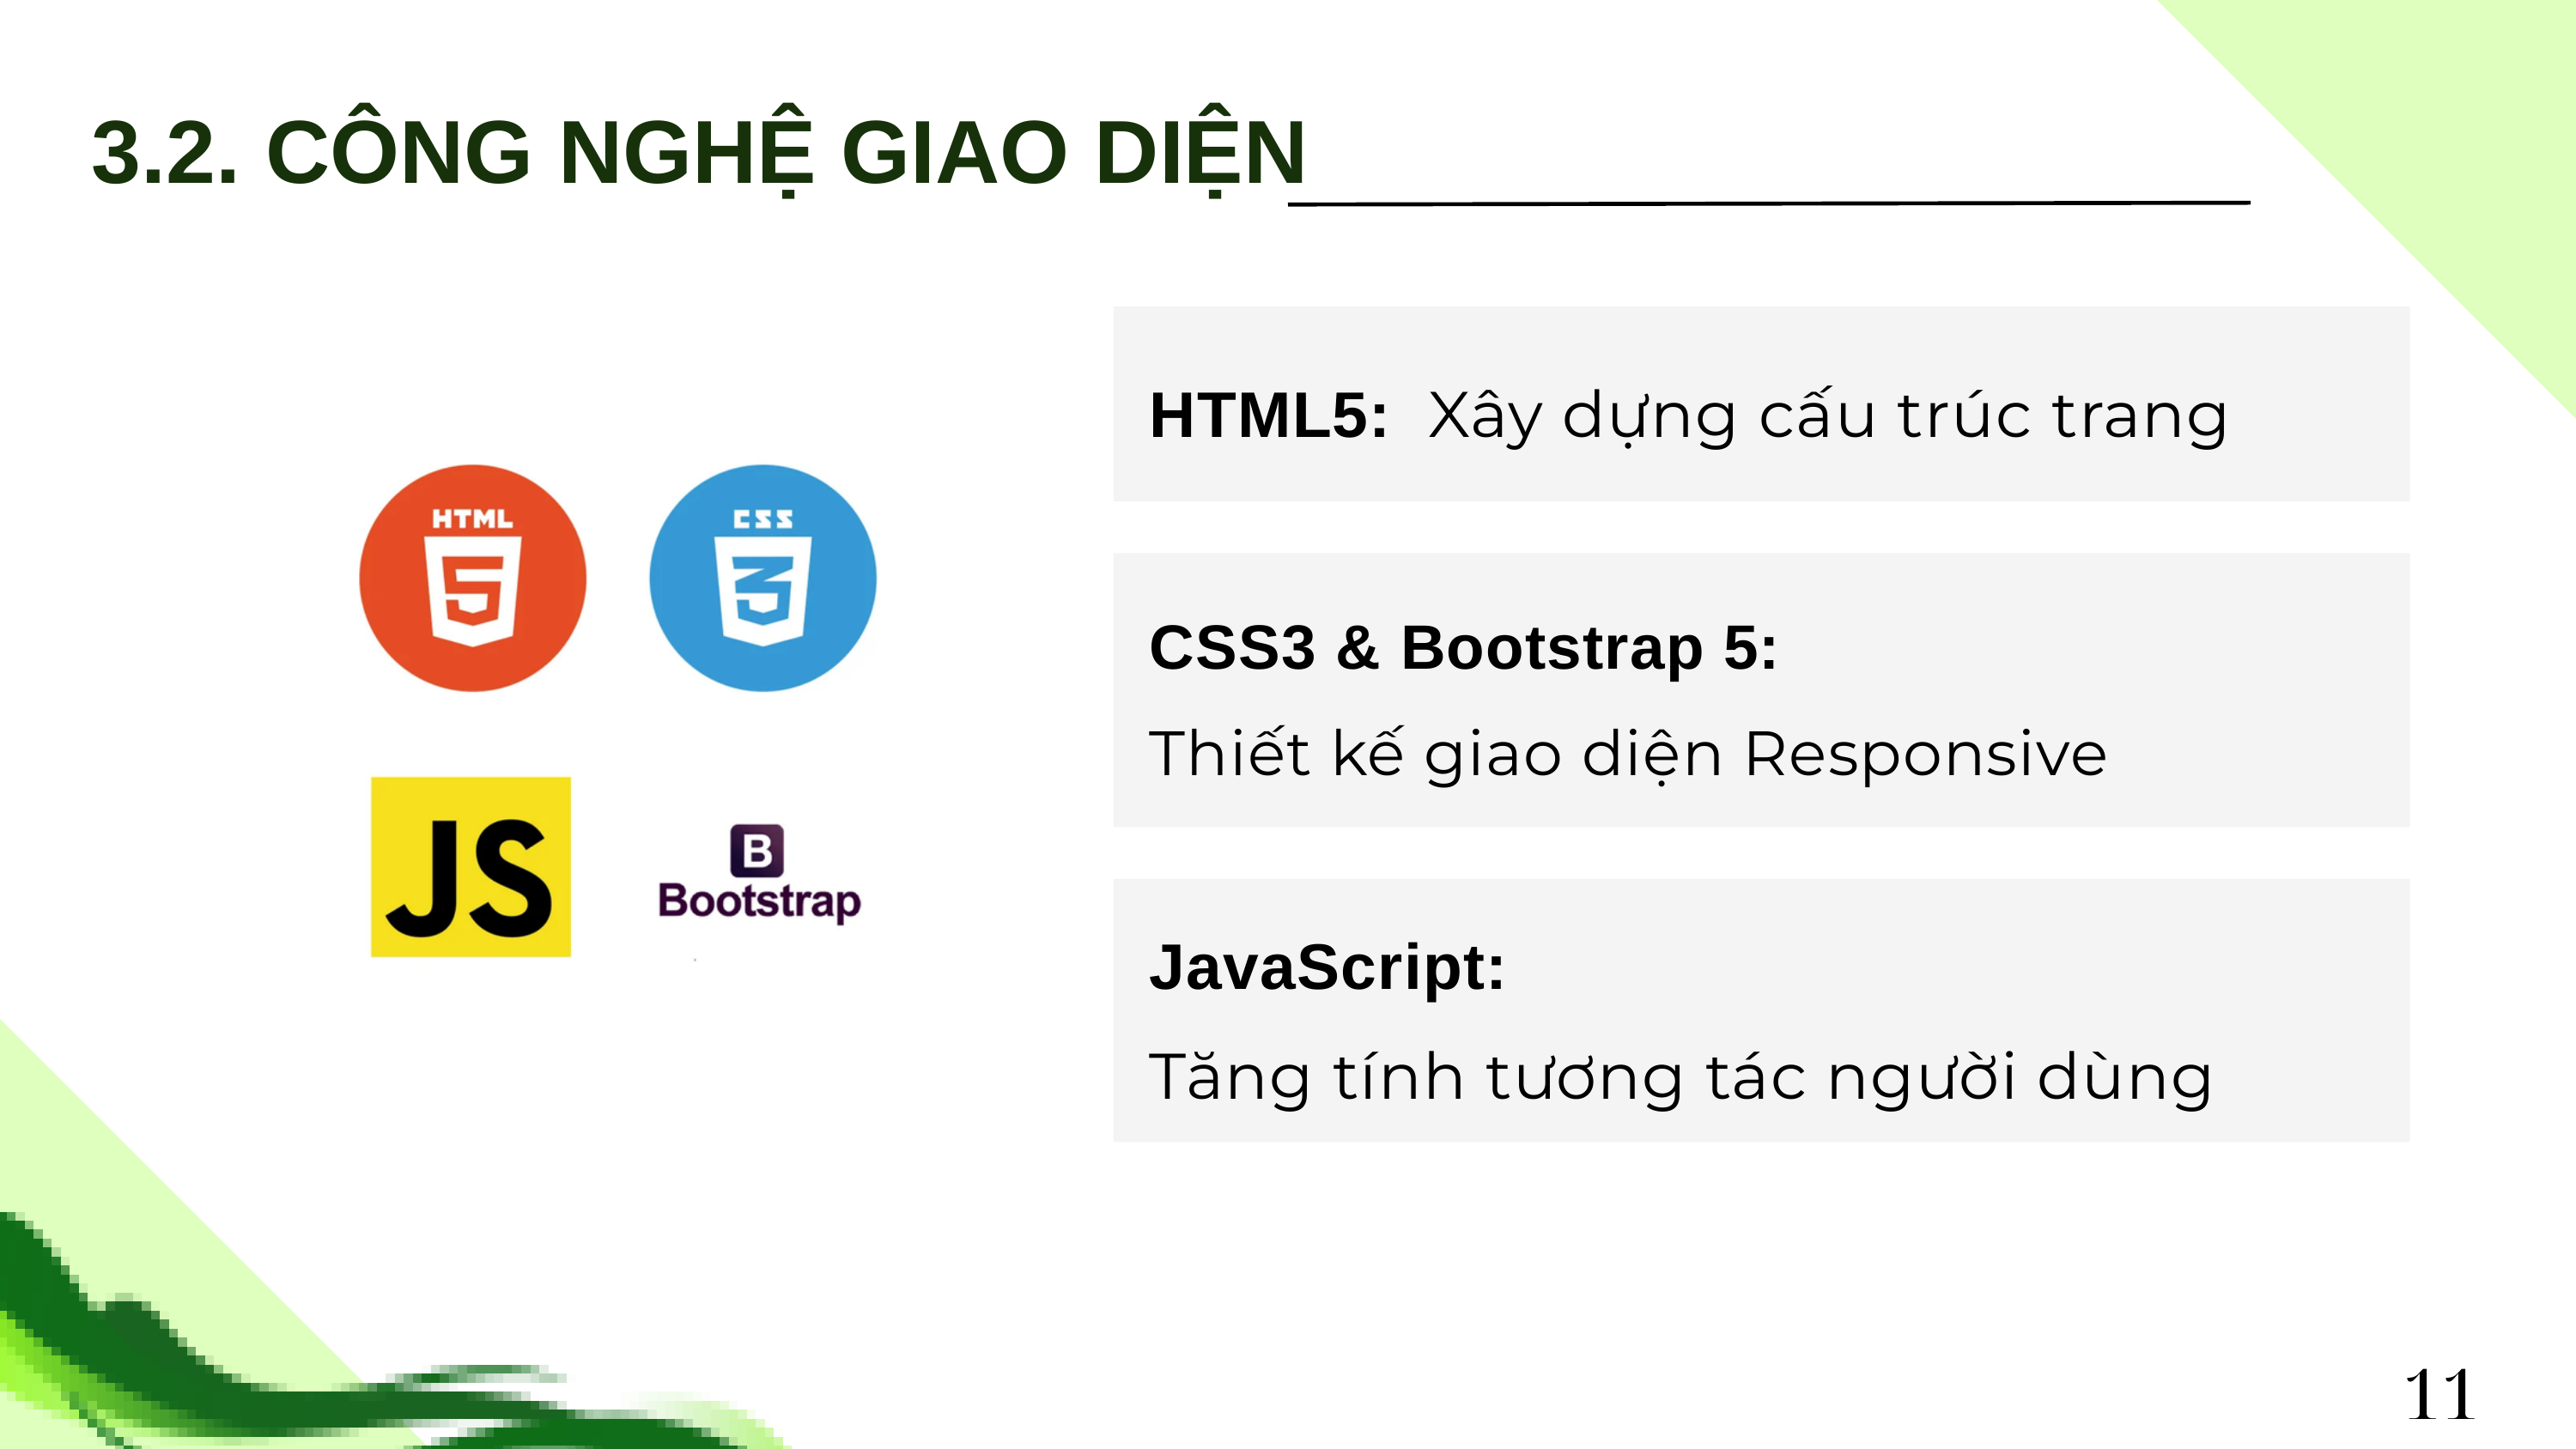

3.2. CÔNG NGHỆ GIAO DIỆN

HTML5:  Xây dựng cấu trúc trang

CSS3 & Bootstrap 5:
Thiết kế giao diện Responsive

JavaScript:
Tăng tính tương tác người dùng

11